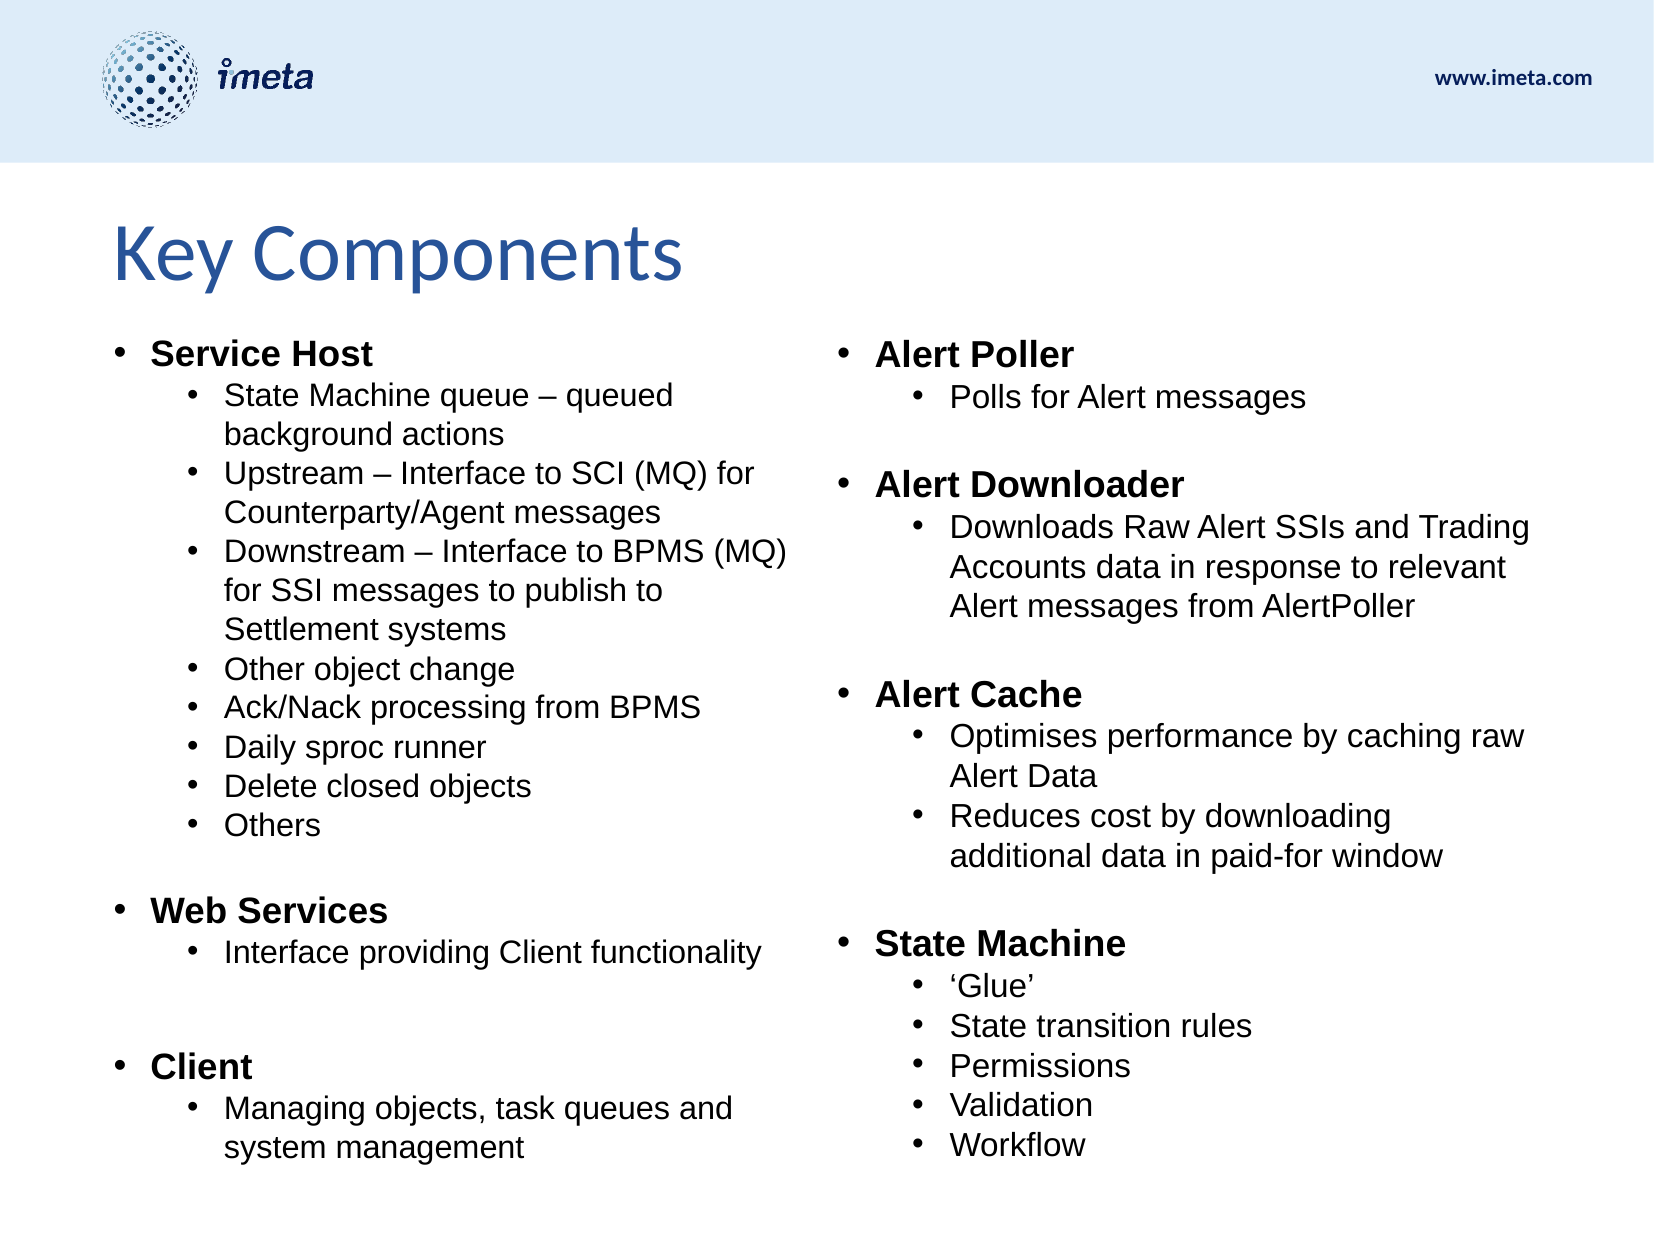

# Key Components
Service Host
State Machine queue – queued background actions
Upstream – Interface to SCI (MQ) for Counterparty/Agent messages
Downstream – Interface to BPMS (MQ) for SSI messages to publish to Settlement systems
Other object change
Ack/Nack processing from BPMS
Daily sproc runner
Delete closed objects
Others

Web Services
Interface providing Client functionality

Client
Managing objects, task queues and system management

Alert Poller
Polls for Alert messages

Alert Downloader
Downloads Raw Alert SSIs and Trading Accounts data in response to relevant Alert messages from AlertPoller

Alert Cache
Optimises performance by caching raw Alert Data
Reduces cost by downloading additional data in paid-for window

State Machine
‘Glue’
State transition rules
Permissions
Validation
Workflow